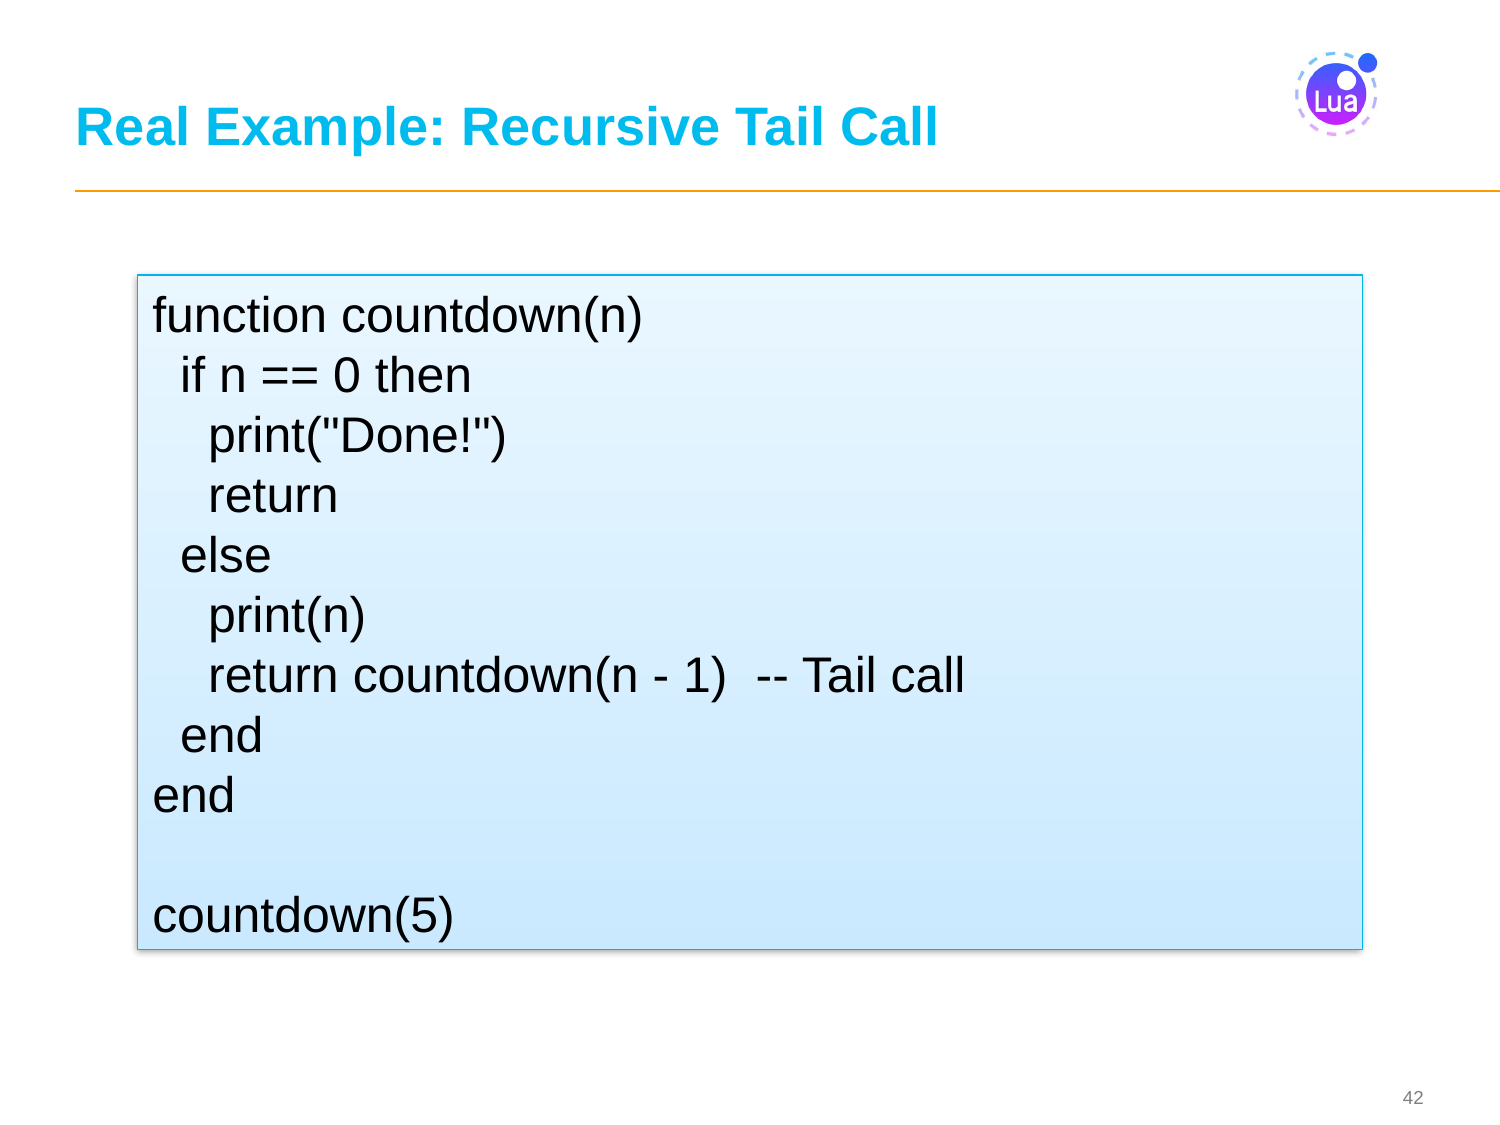

# Real Example: Recursive Tail Call
function countdown(n)
  if n == 0 then
    print("Done!")
    return
  else
    print(n)
    return countdown(n - 1)  -- Tail call
  end
end

countdown(5)